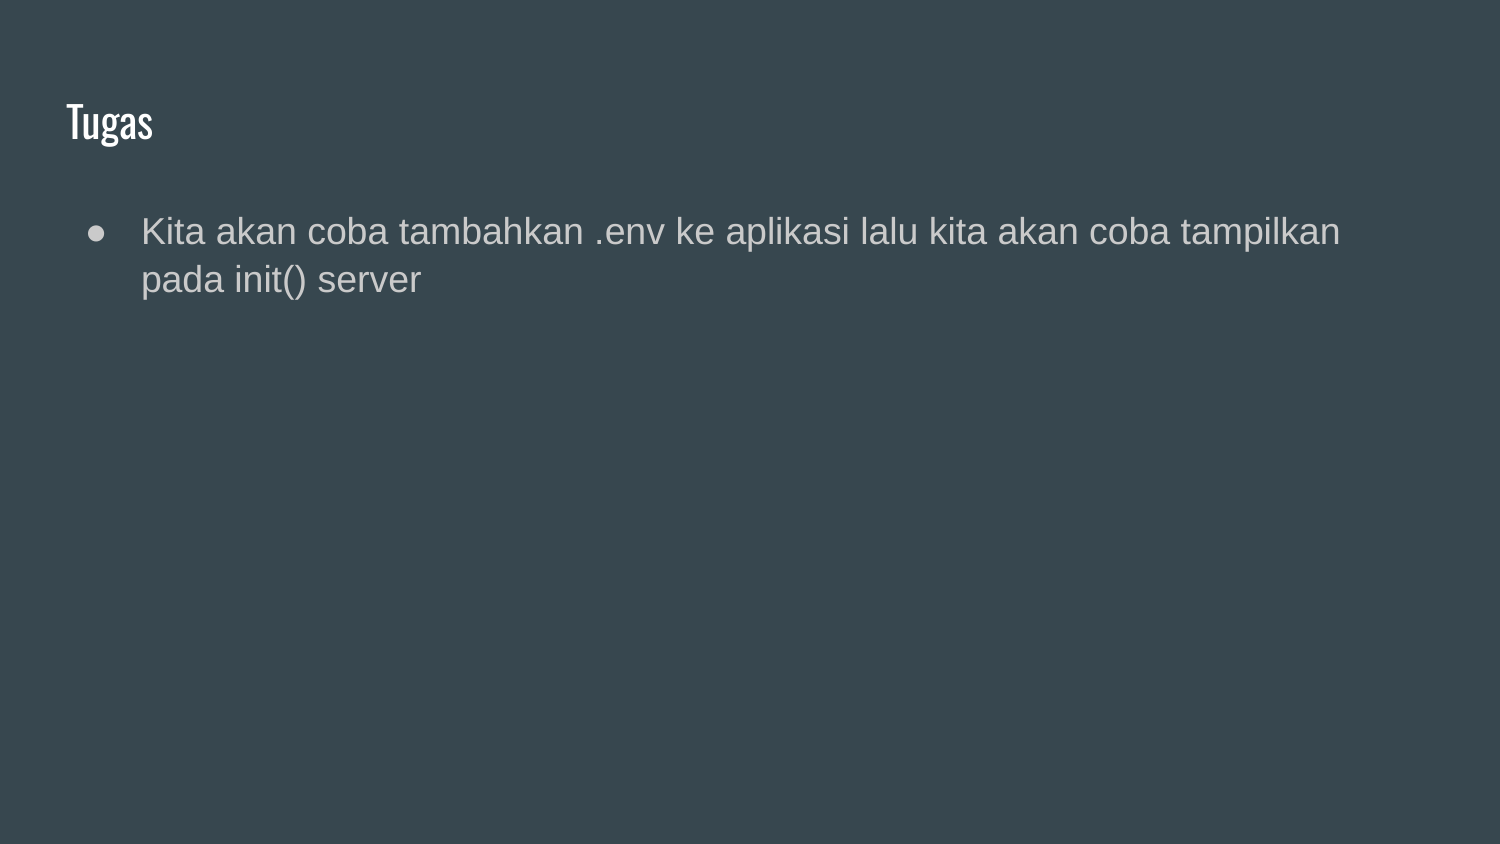

# Tugas
Kita akan coba tambahkan .env ke aplikasi lalu kita akan coba tampilkan pada init() server